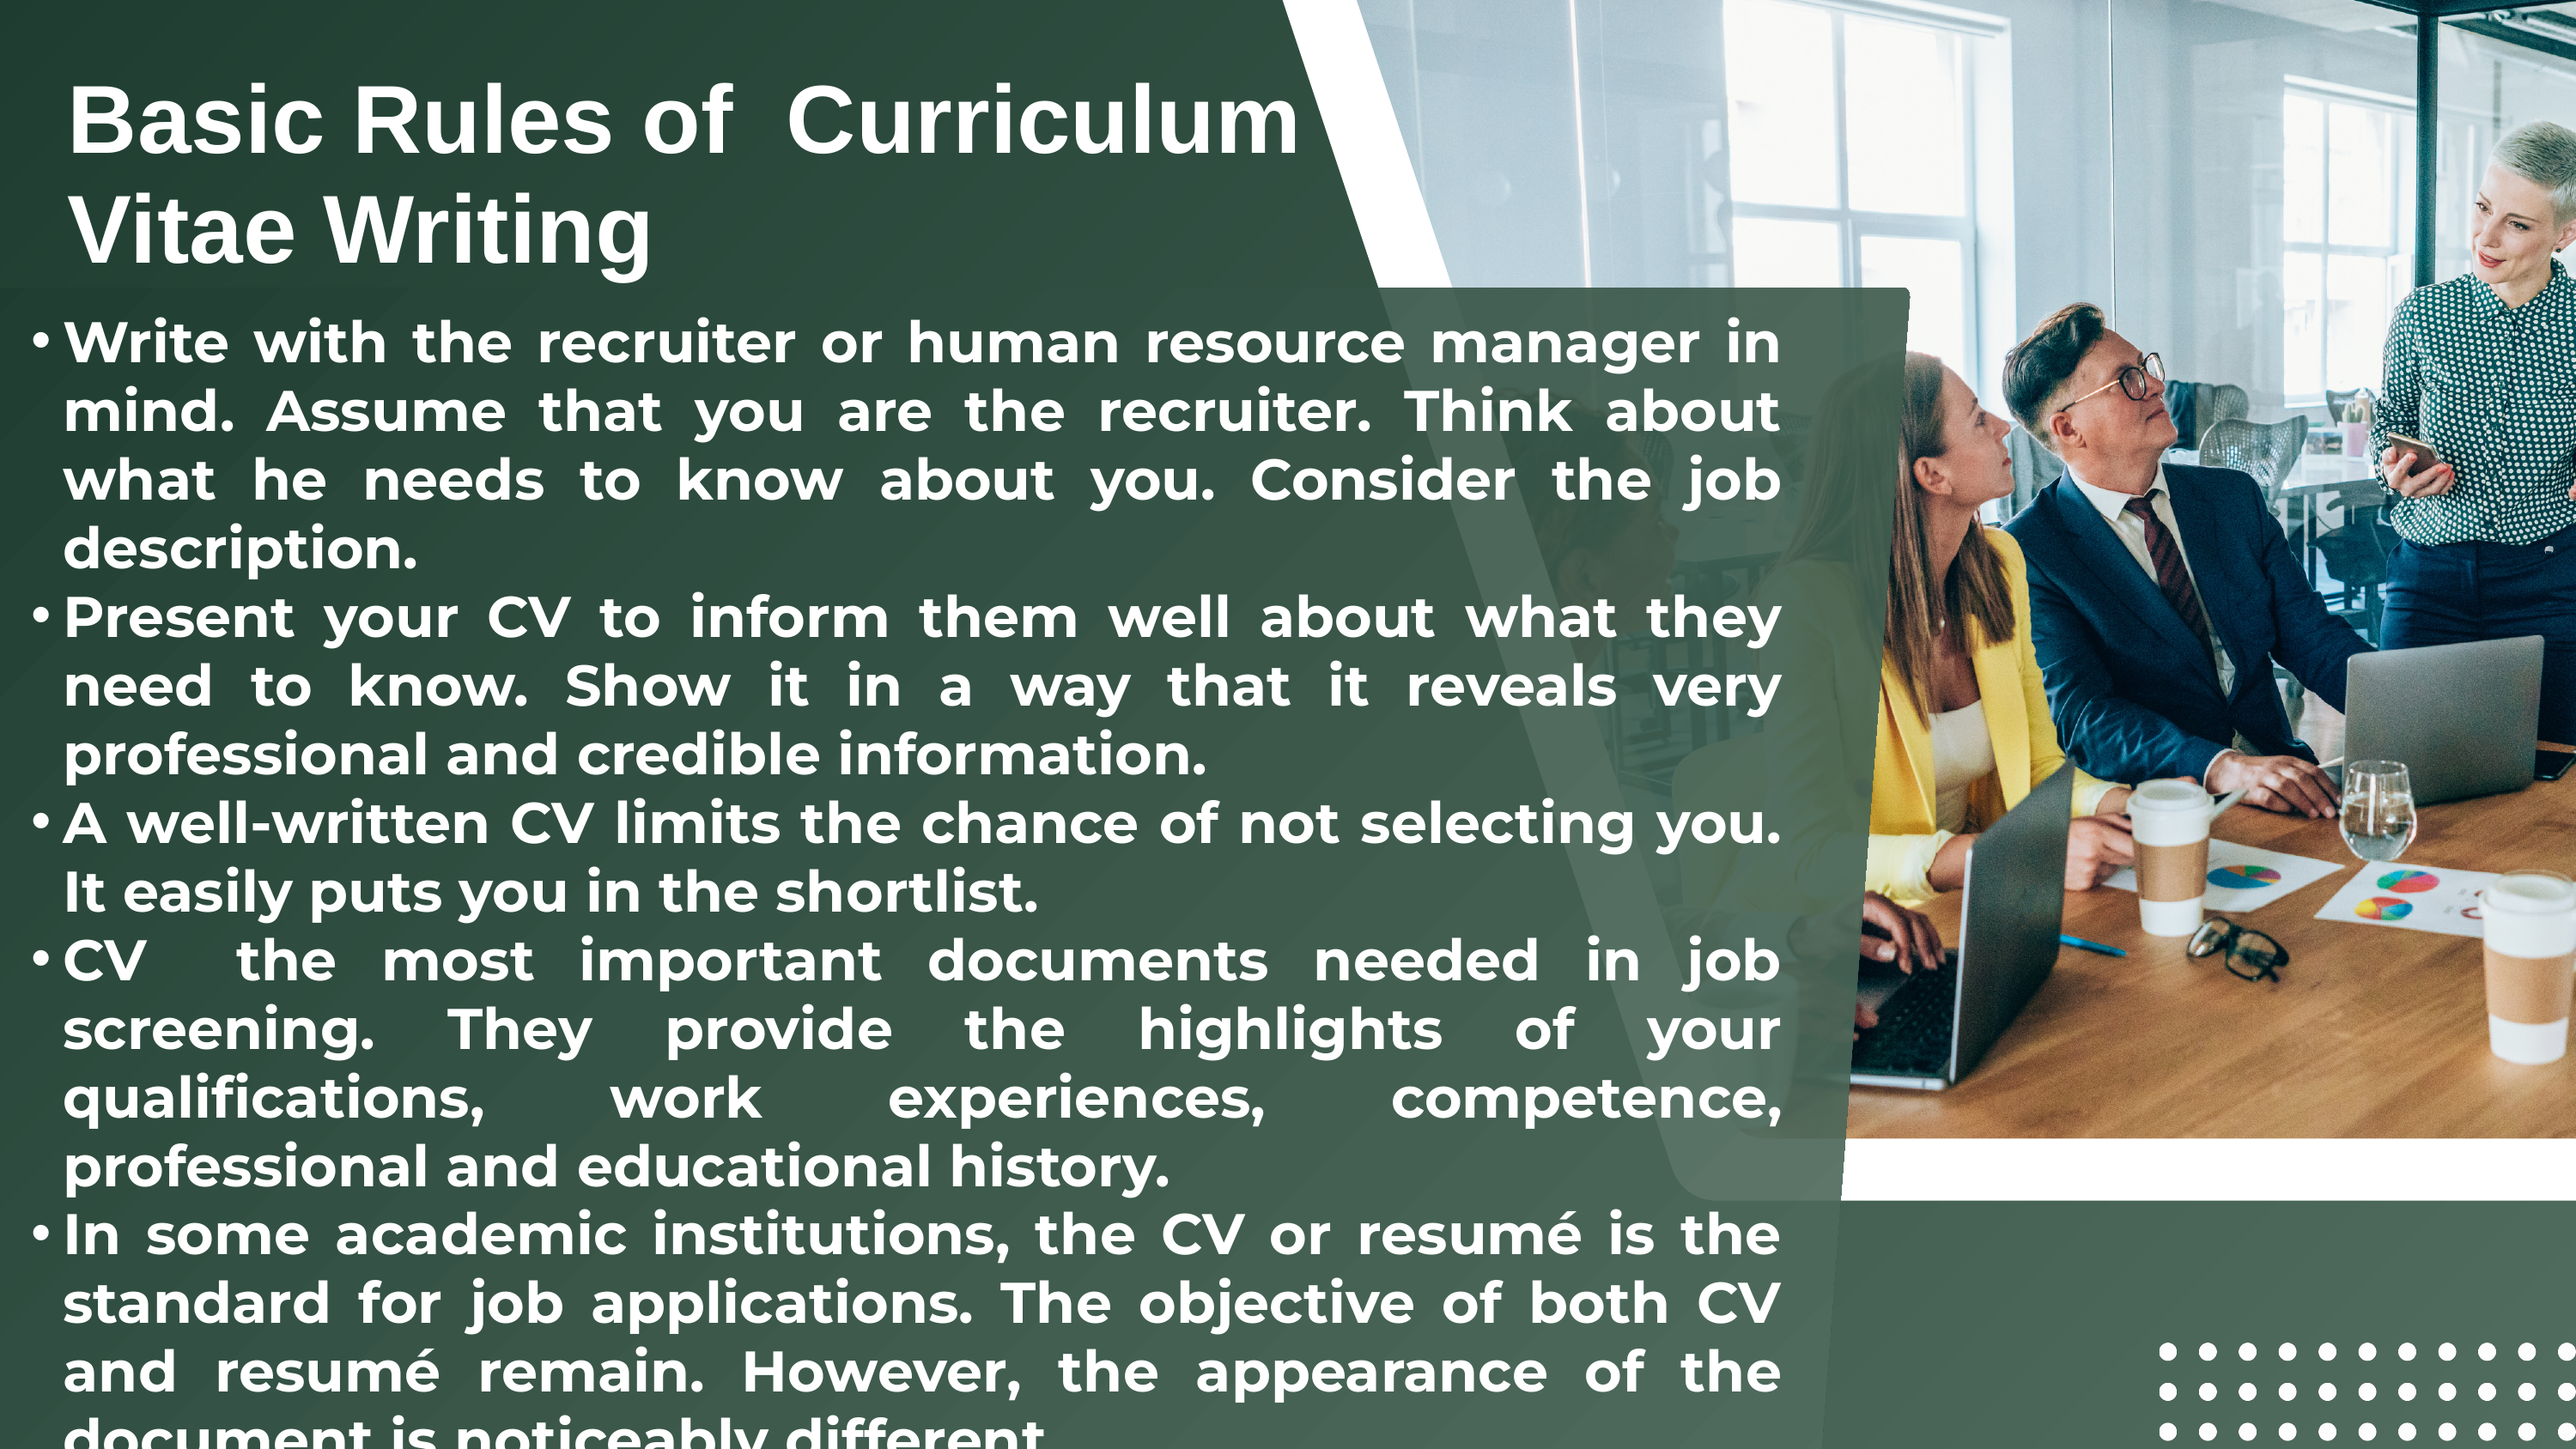

Basic Rules of  Curriculum Vitae Writing

Write with the recruiter or human resource manager in mind. Assume that you are the recruiter. Think about what he needs to know about you. Consider the job description.
Present your CV to inform them well about what they need to know. Show it in a way that it reveals very professional and credible information.
A well-written CV limits the chance of not selecting you. It easily puts you in the shortlist.
CV  the most important documents needed in job screening. They provide the highlights of your qualifications, work experiences, competence, professional and educational history.
In some academic institutions, the CV or resumé is the standard for job applications. The objective of both CV and resumé remain. However, the appearance of the document is noticeably different.